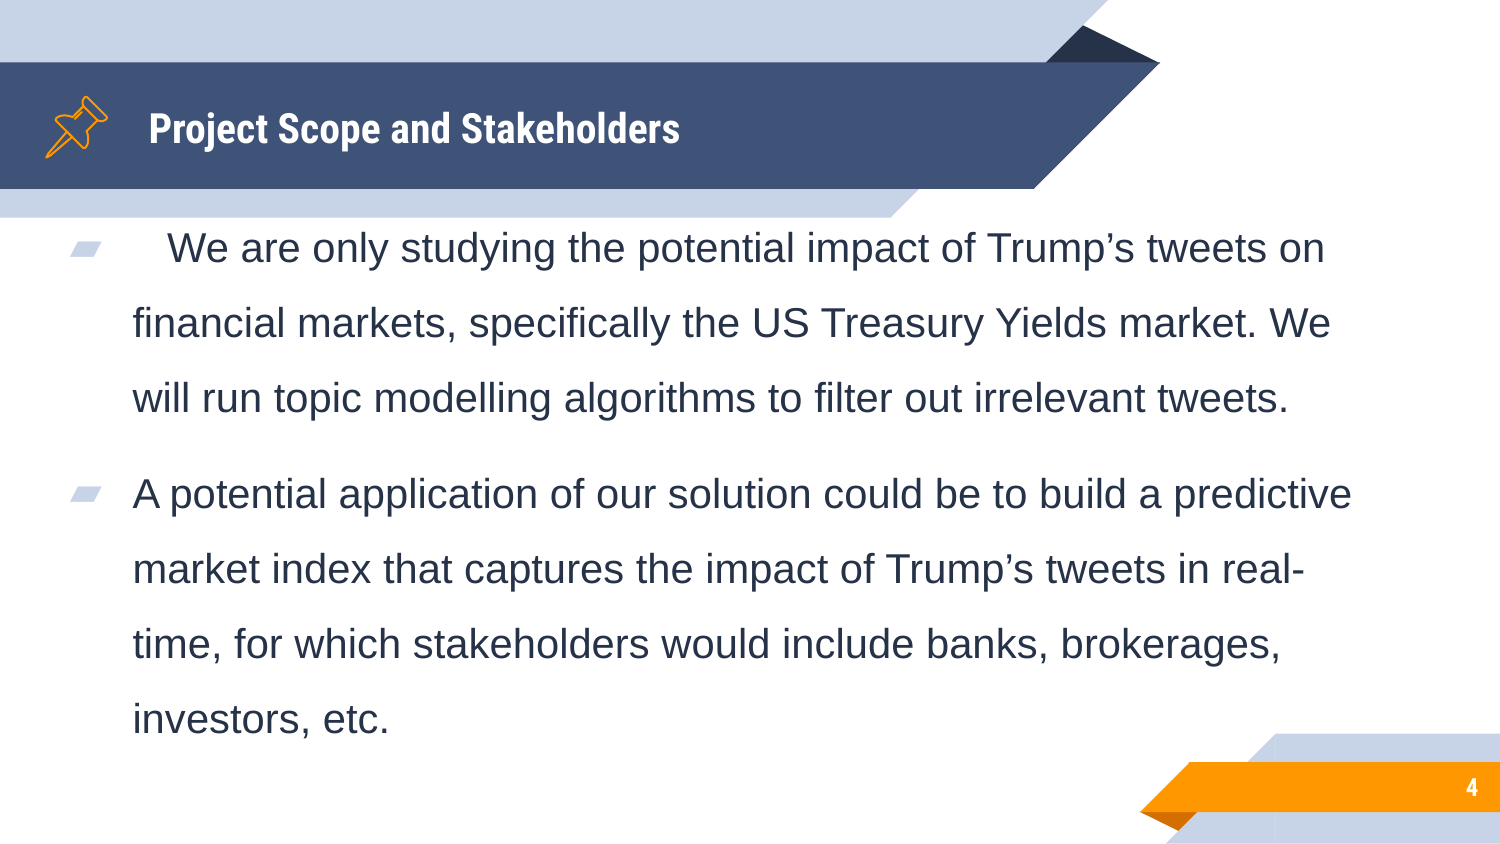

# Project Scope and Stakeholders

   We are only studying the potential impact of Trump’s tweets on financial markets, specifically the US Treasury Yields market. We will run topic modelling algorithms to filter out irrelevant tweets.
A potential application of our solution could be to build a predictive market index that captures the impact of Trump’s tweets in real-time, for which stakeholders would include banks, brokerages, investors, etc.

4